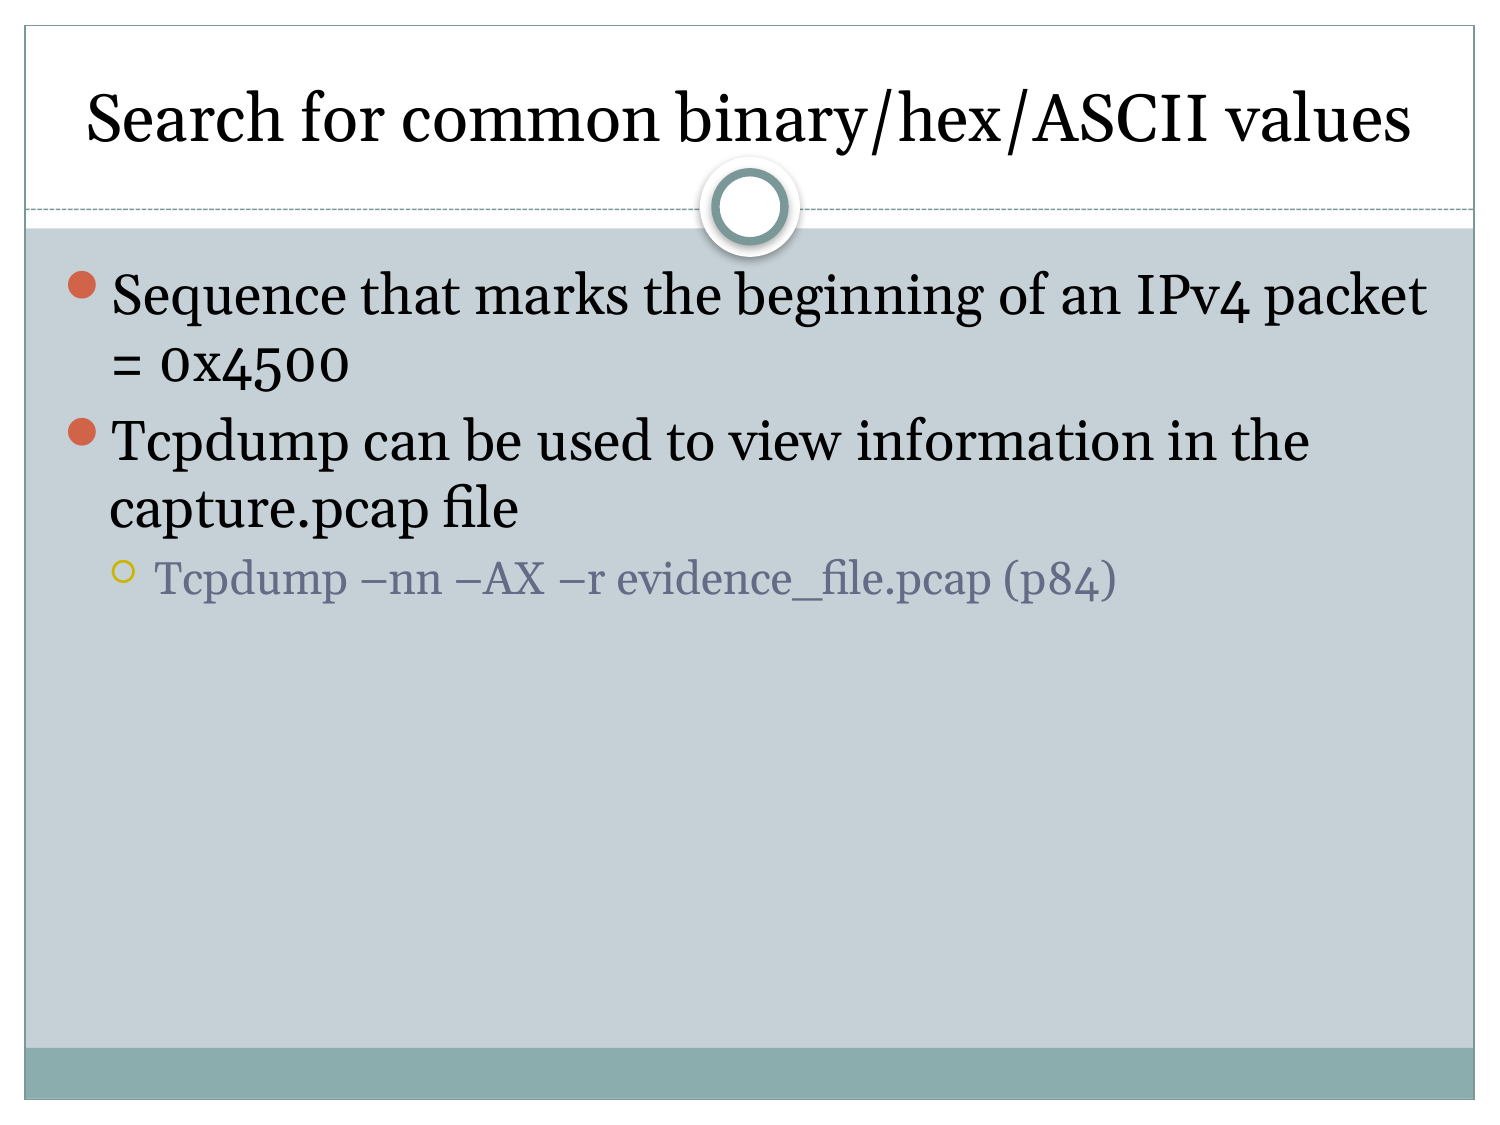

# Search for common binary/hex/ASCII values
Sequence that marks the beginning of an IPv4 packet = 0x4500
Tcpdump can be used to view information in the capture.pcap file
Tcpdump –nn –AX –r evidence_file.pcap (p84)